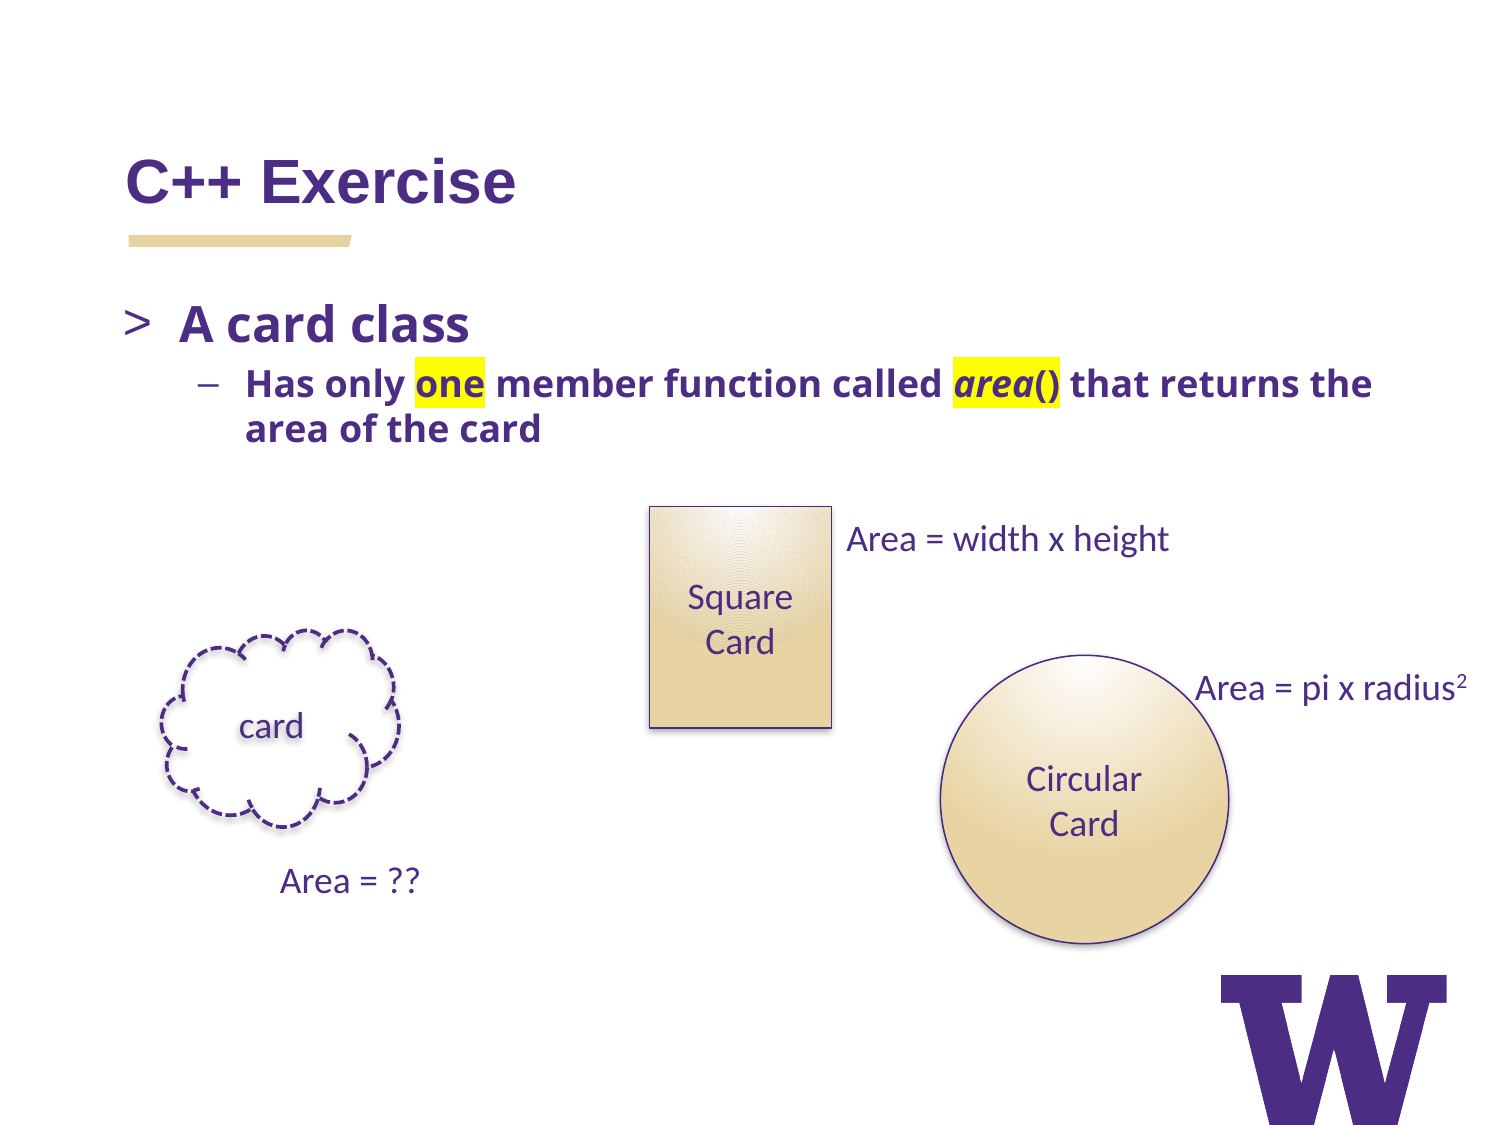

# C++ Exercise
A card class
Has only one member function called area() that returns the area of the card

Write the class for card, square card and circular card
area() is implemented in the way of polymorphism

Square Card
Area = width x height
card
Circular Card
Area = pi x radius2
Area = ??